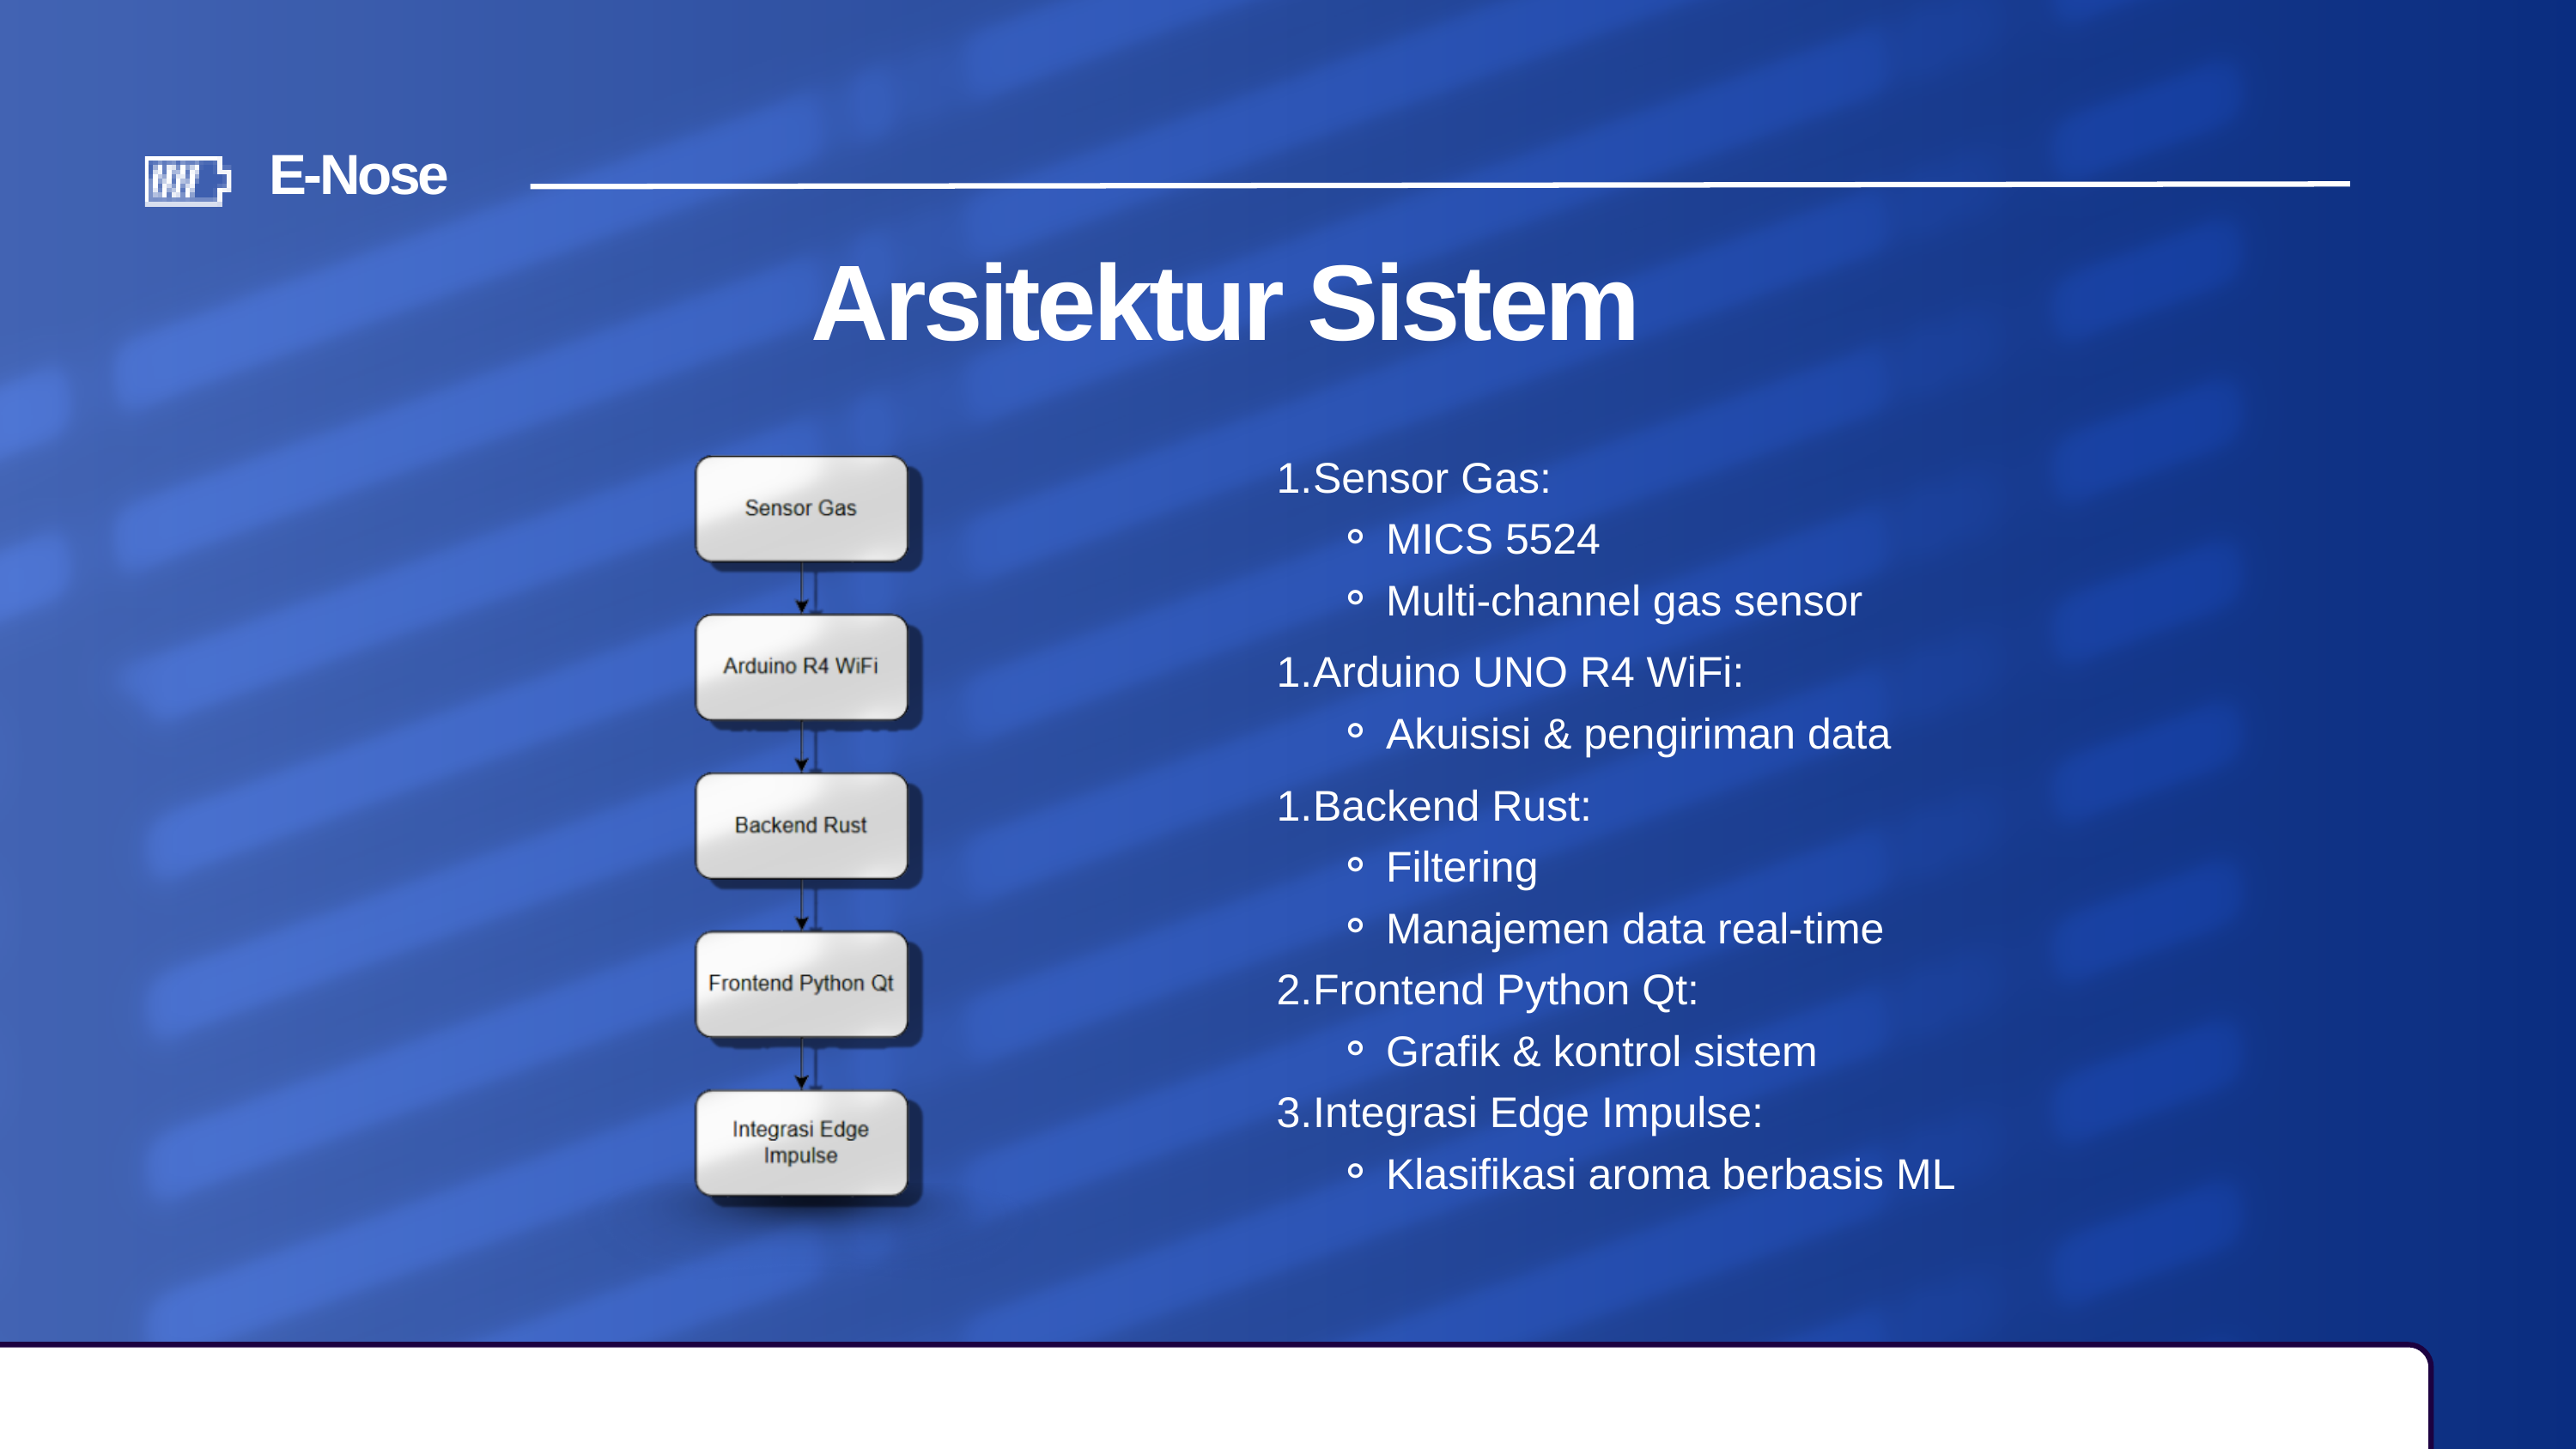

E-Nose

Arsitektur Sistem

Sensor Gas:
MICS 5524
Multi-channel gas sensor
Arduino UNO R4 WiFi:
Akuisisi & pengiriman data
Backend Rust:
Filtering
Manajemen data real-time
Frontend Python Qt:
Grafik & kontrol sistem
Integrasi Edge Impulse:
Klasifikasi aroma berbasis ML